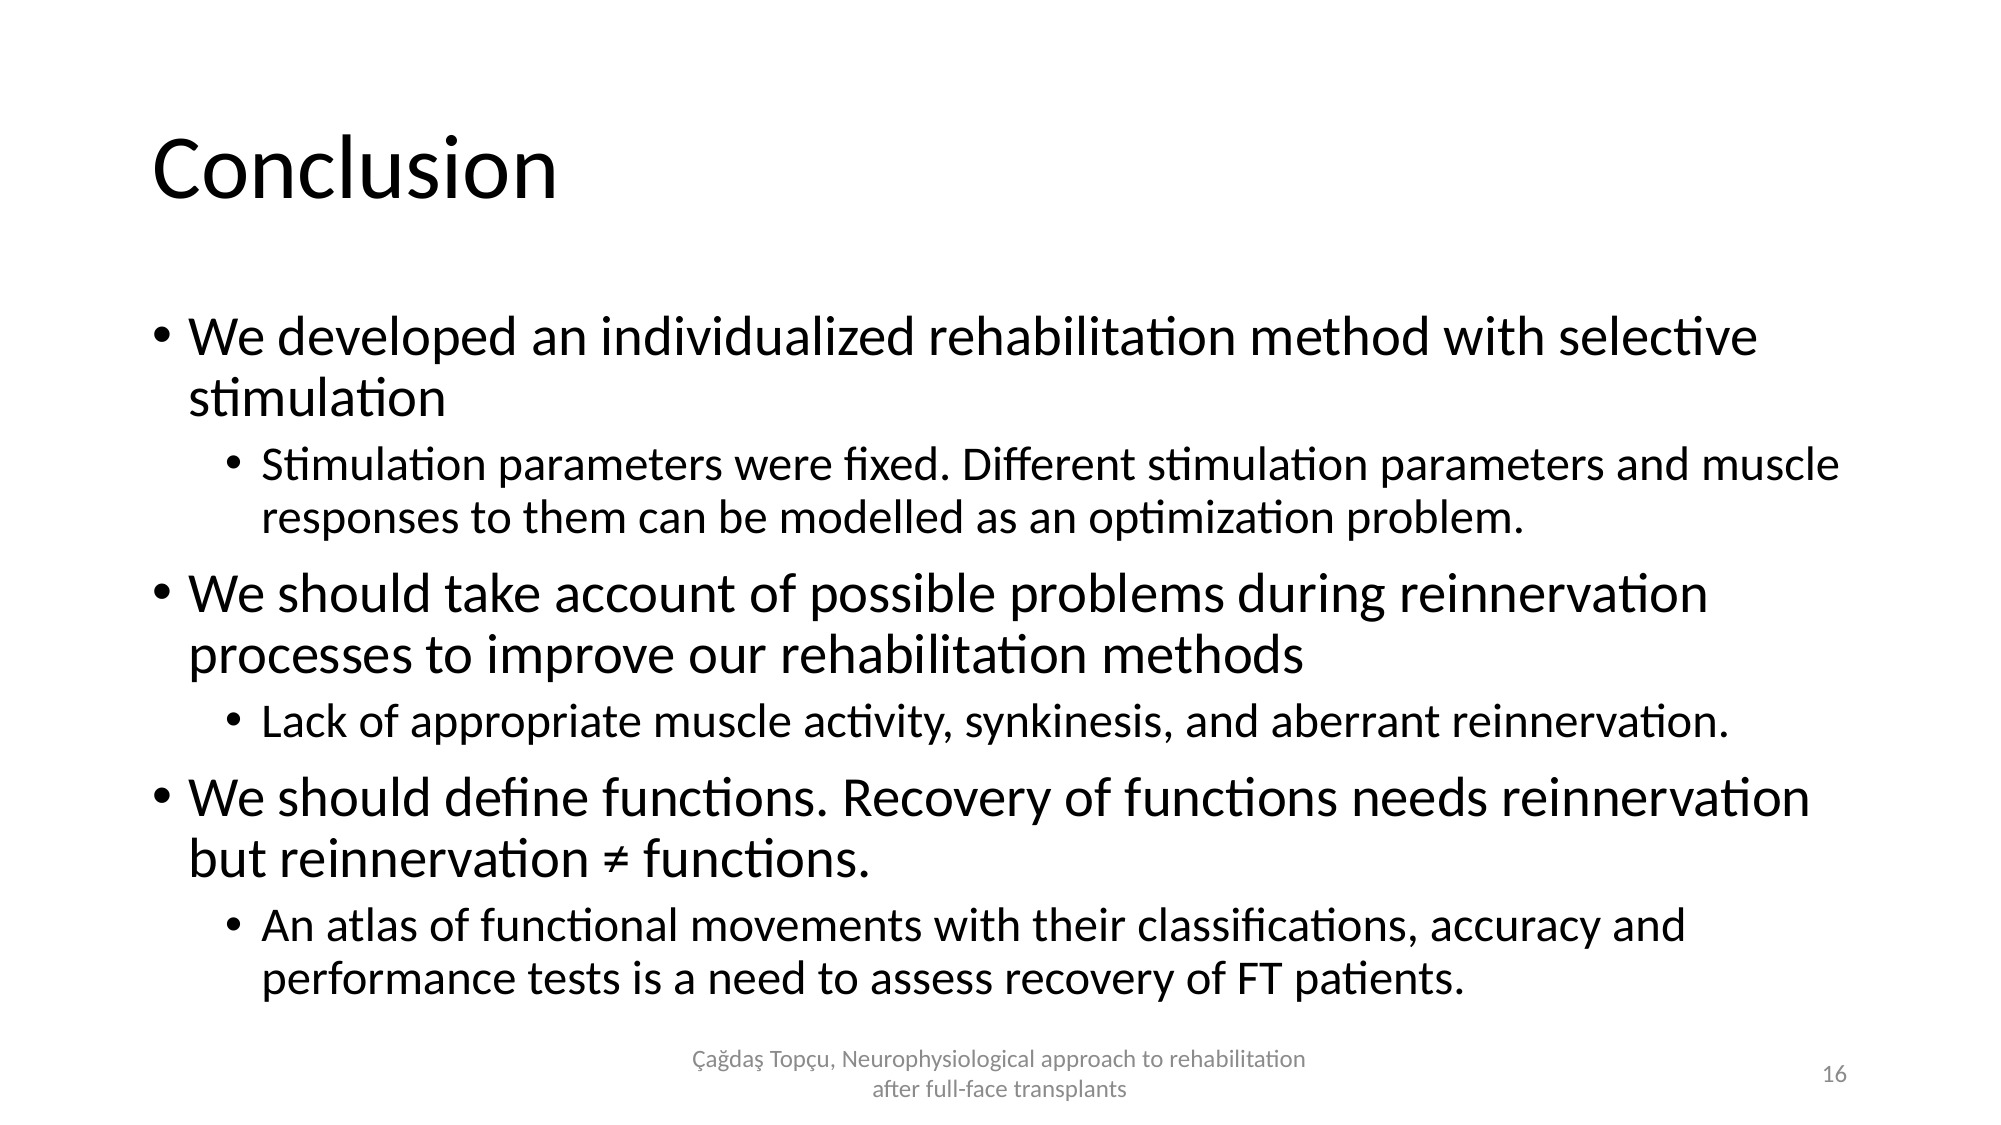

# Conclusion
We developed an individualized rehabilitation method with selective stimulation
Stimulation parameters were fixed. Different stimulation parameters and muscle responses to them can be modelled as an optimization problem.
We should take account of possible problems during reinnervation processes to improve our rehabilitation methods
Lack of appropriate muscle activity, synkinesis, and aberrant reinnervation.
We should define functions. Recovery of functions needs reinnervation but reinnervation ≠ functions.
An atlas of functional movements with their classifications, accuracy and performance tests is a need to assess recovery of FT patients.
Çağdaş Topçu, Neurophysiological approach to rehabilitation after full-face transplants
16